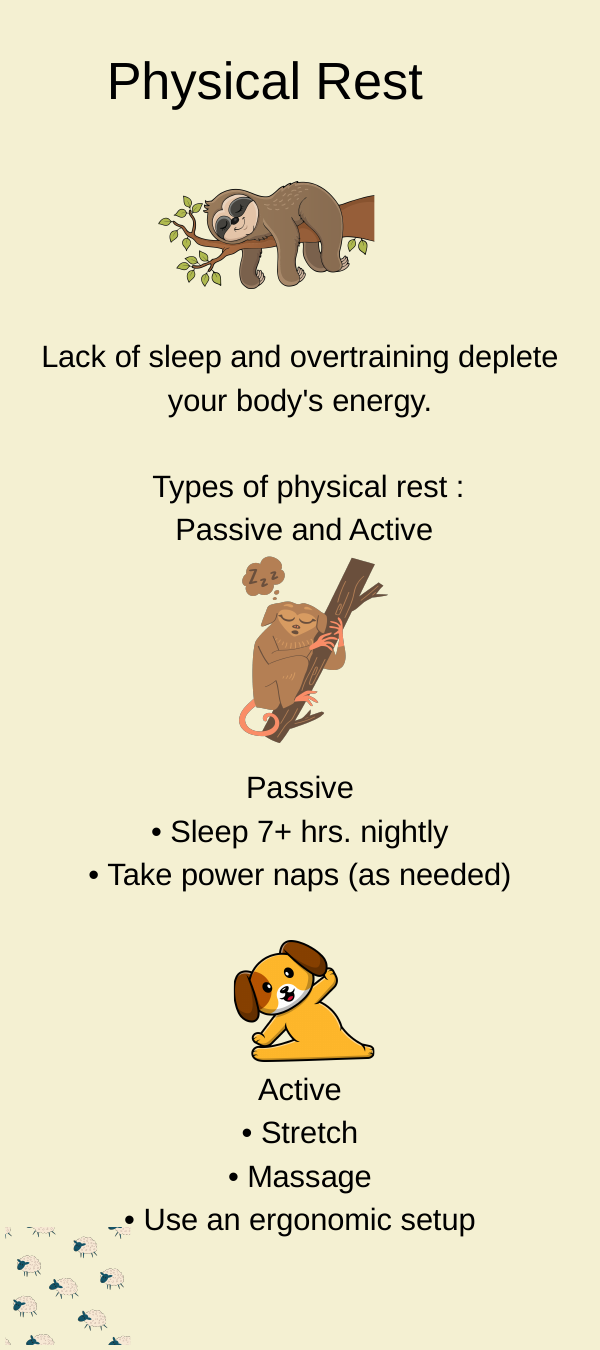

Physical Rest

Lack of sleep and overtraining deplete your body's energy.

  Types of physical rest :
 Passive and Active

Passive
• Sleep 7+ hrs. nightly
• Take power naps (as needed)

Active
• Stretch
• Massage
• Use an ergonomic setup